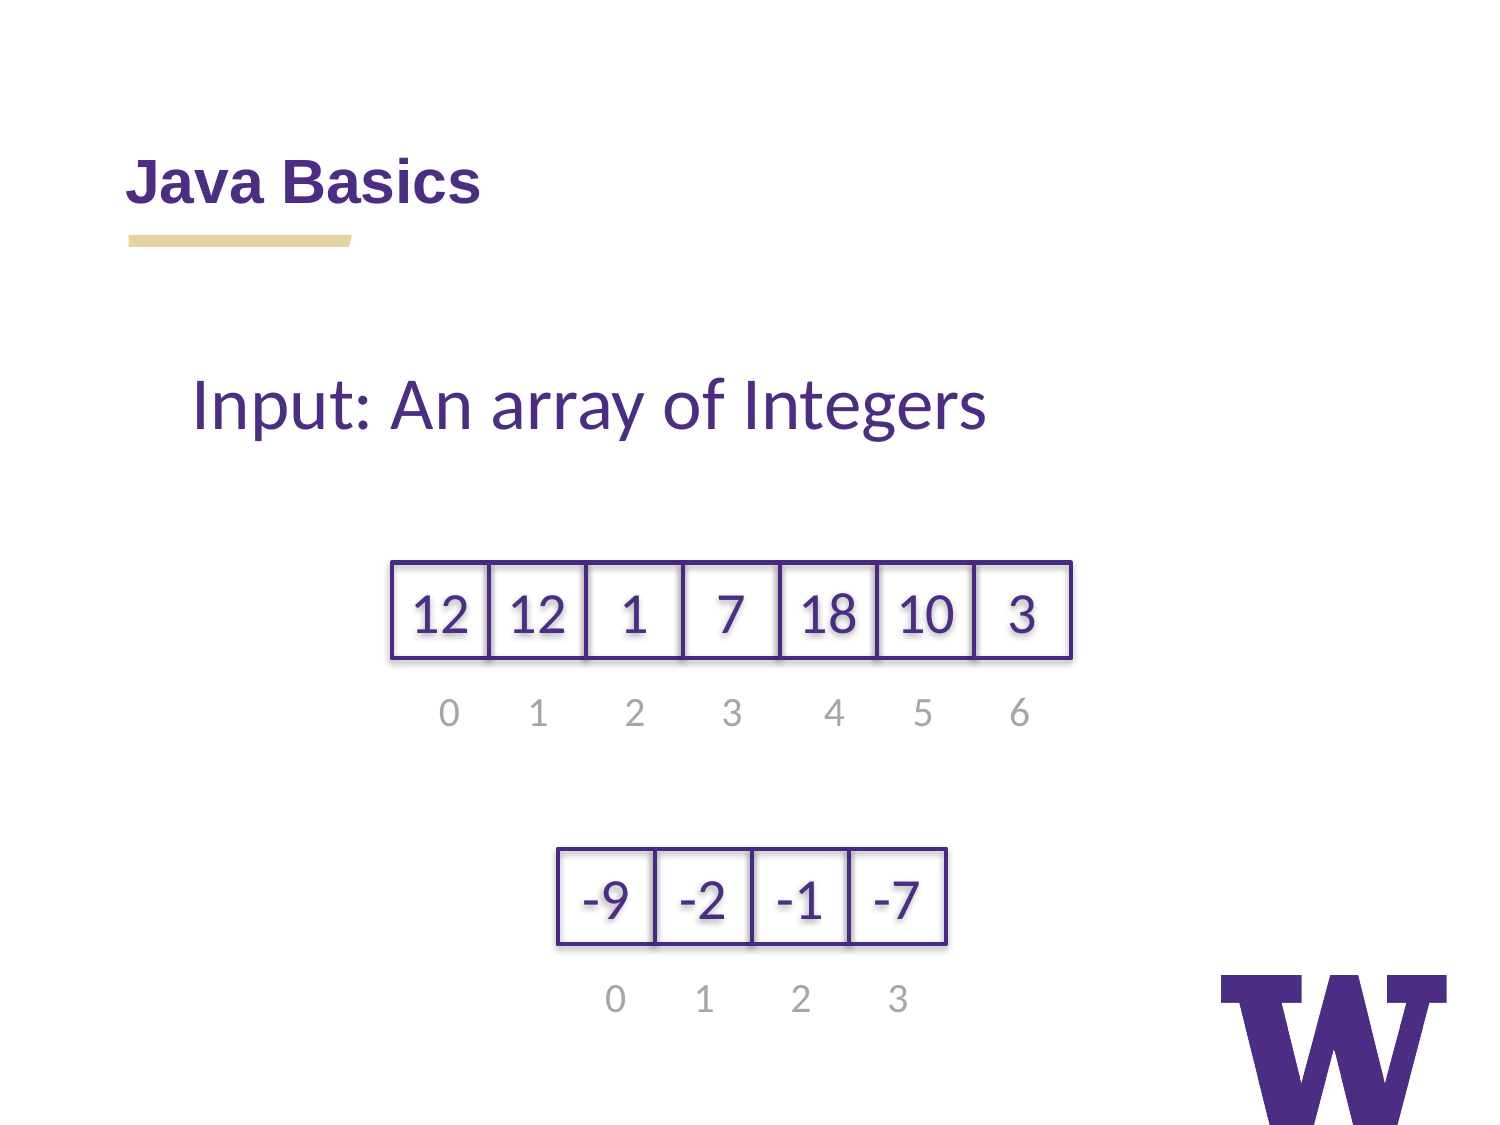

# Java Basics
Input: An array of Integers
12
12
1
7
18
10
3
0
2
3
4
6
1
5
-9
-2
-1
-7
0
2
3
1